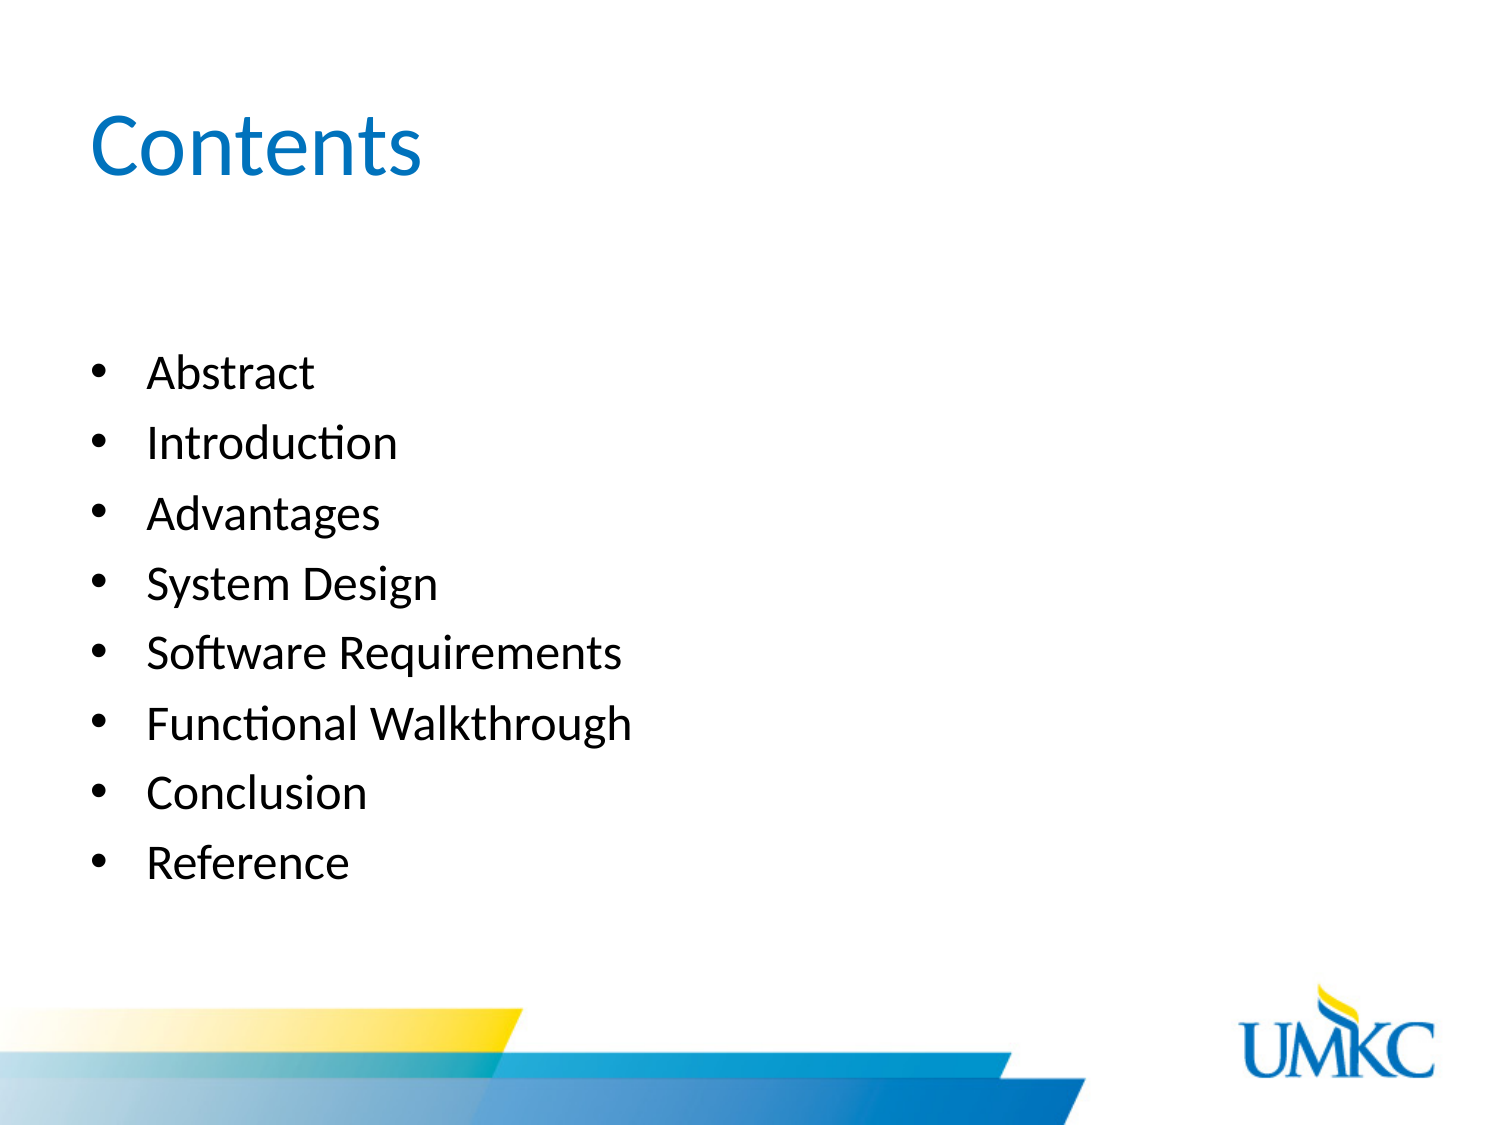

# Contents

Abstract
Introduction
Advantages
System Design
Software Requirements
Functional Walkthrough
Conclusion
Reference